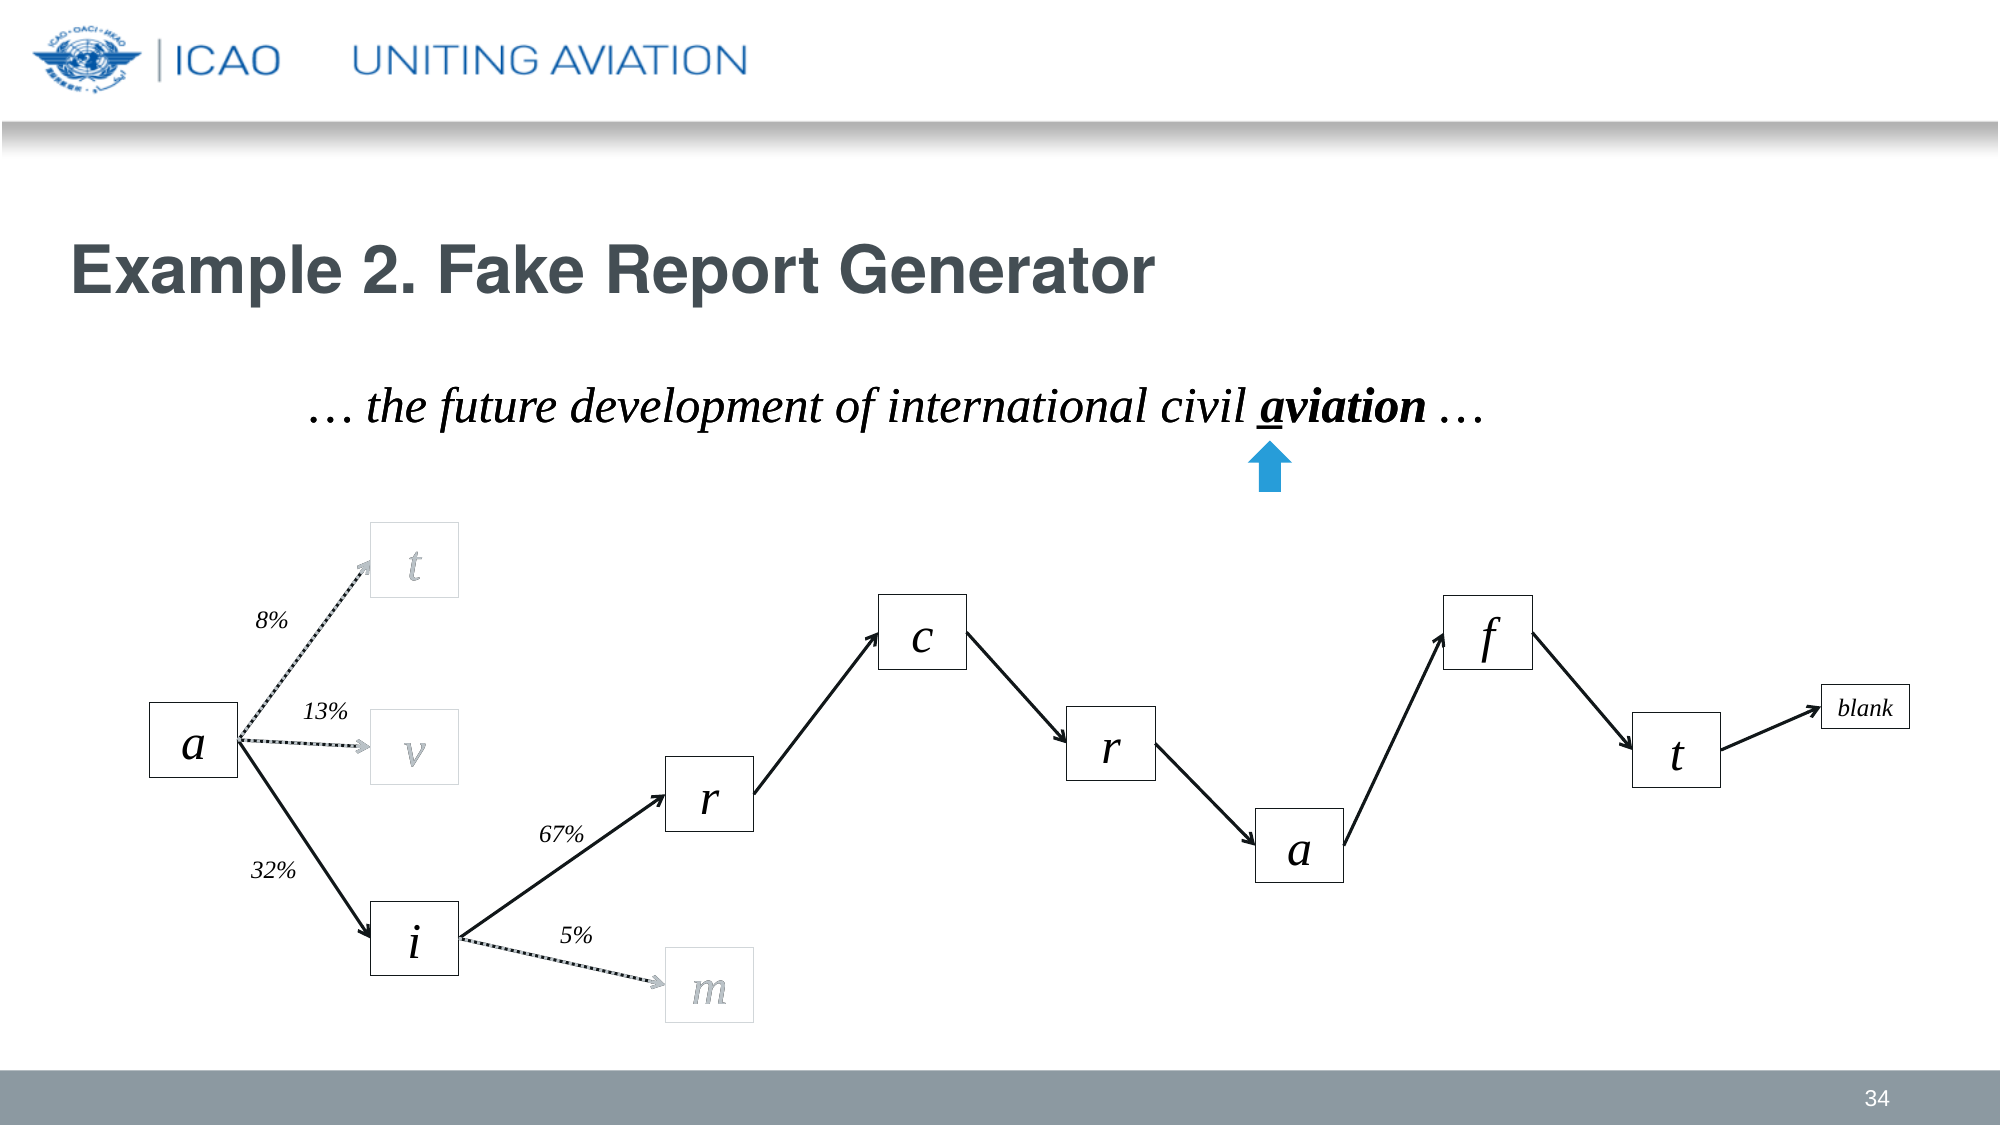

Example 2. Fake Report Generator
… the future development of international civil aviation …
… the future development of international civil _viation …

t
t
c
f
8%
blank
13%
a
r
v
v
t
r
a
67%
32%
i
5%
m
m
34